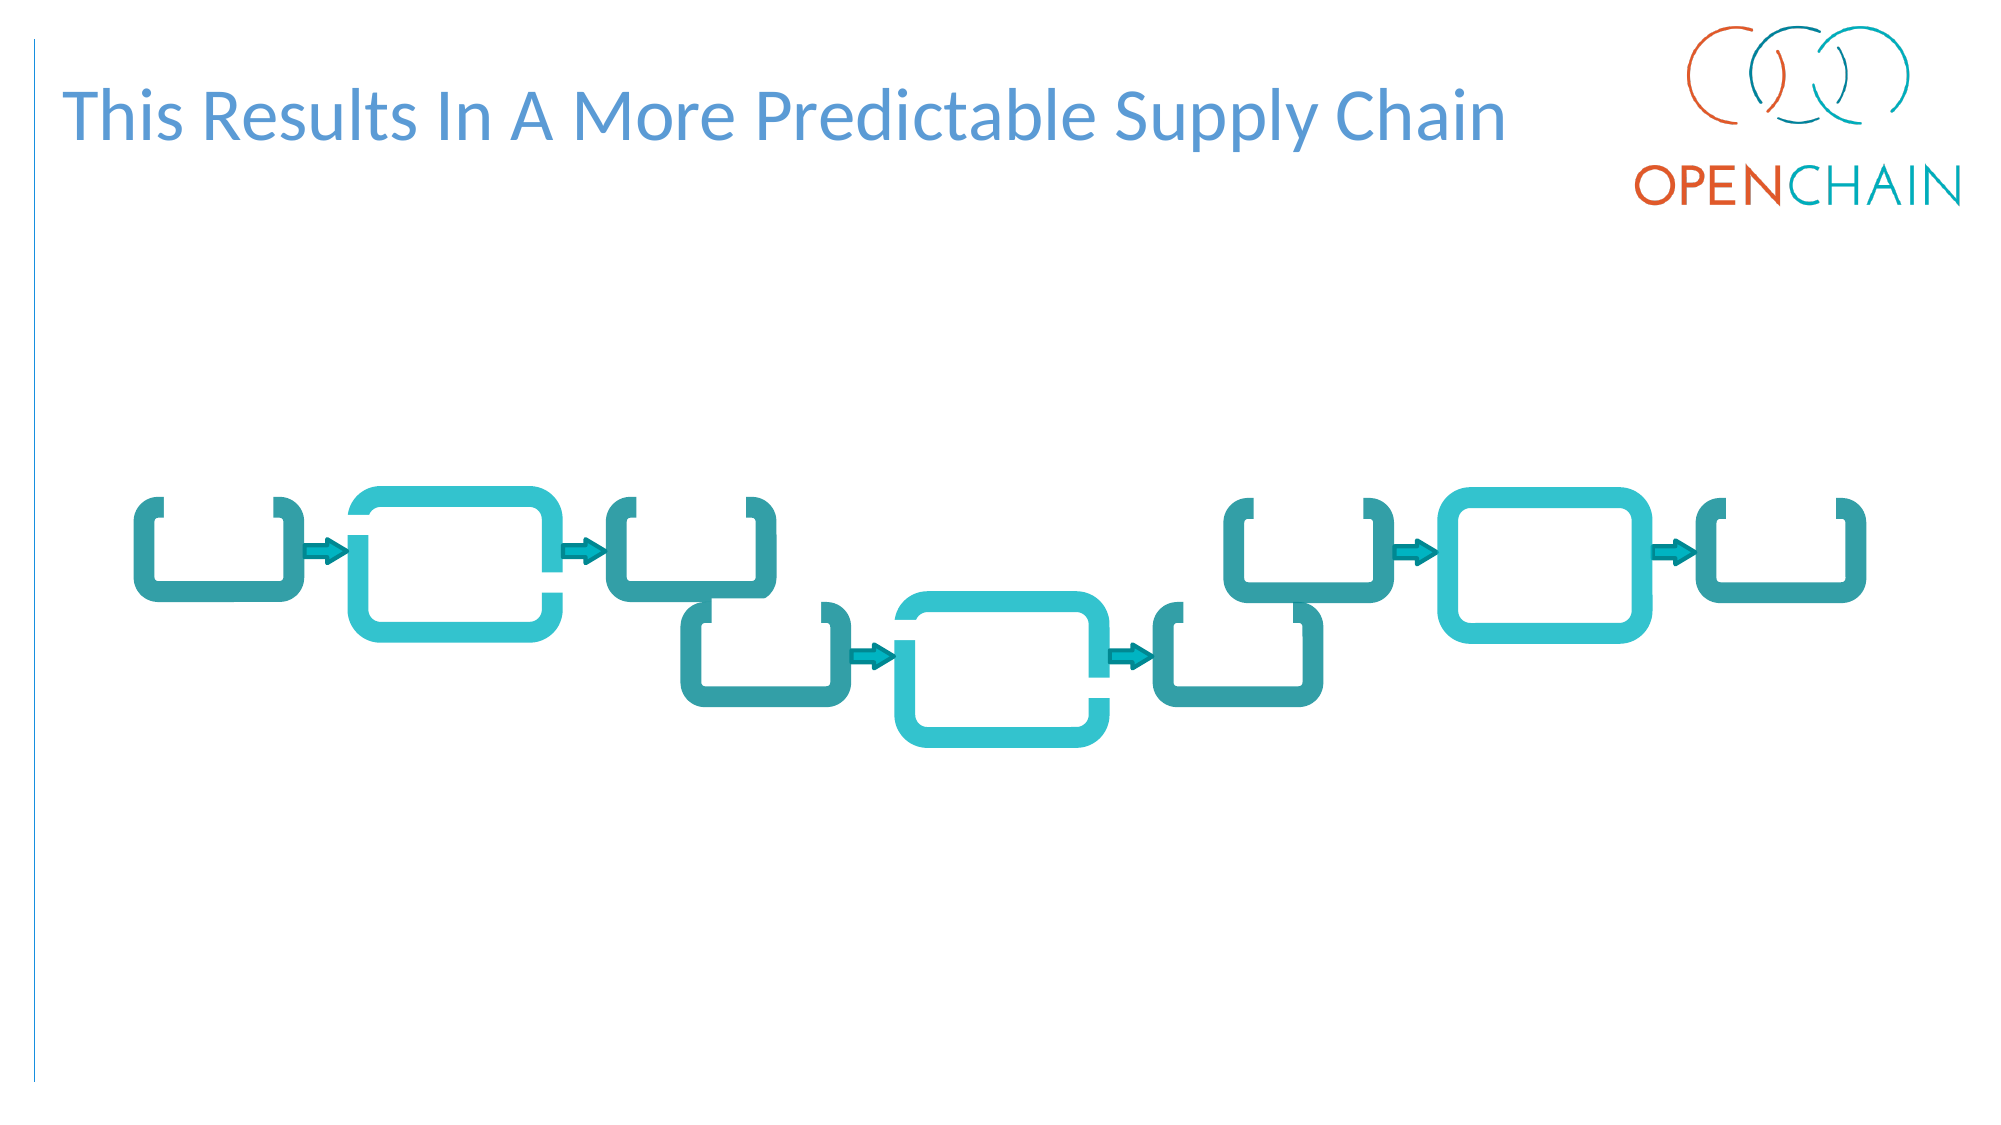

# This Results In A More Predictable Supply Chain